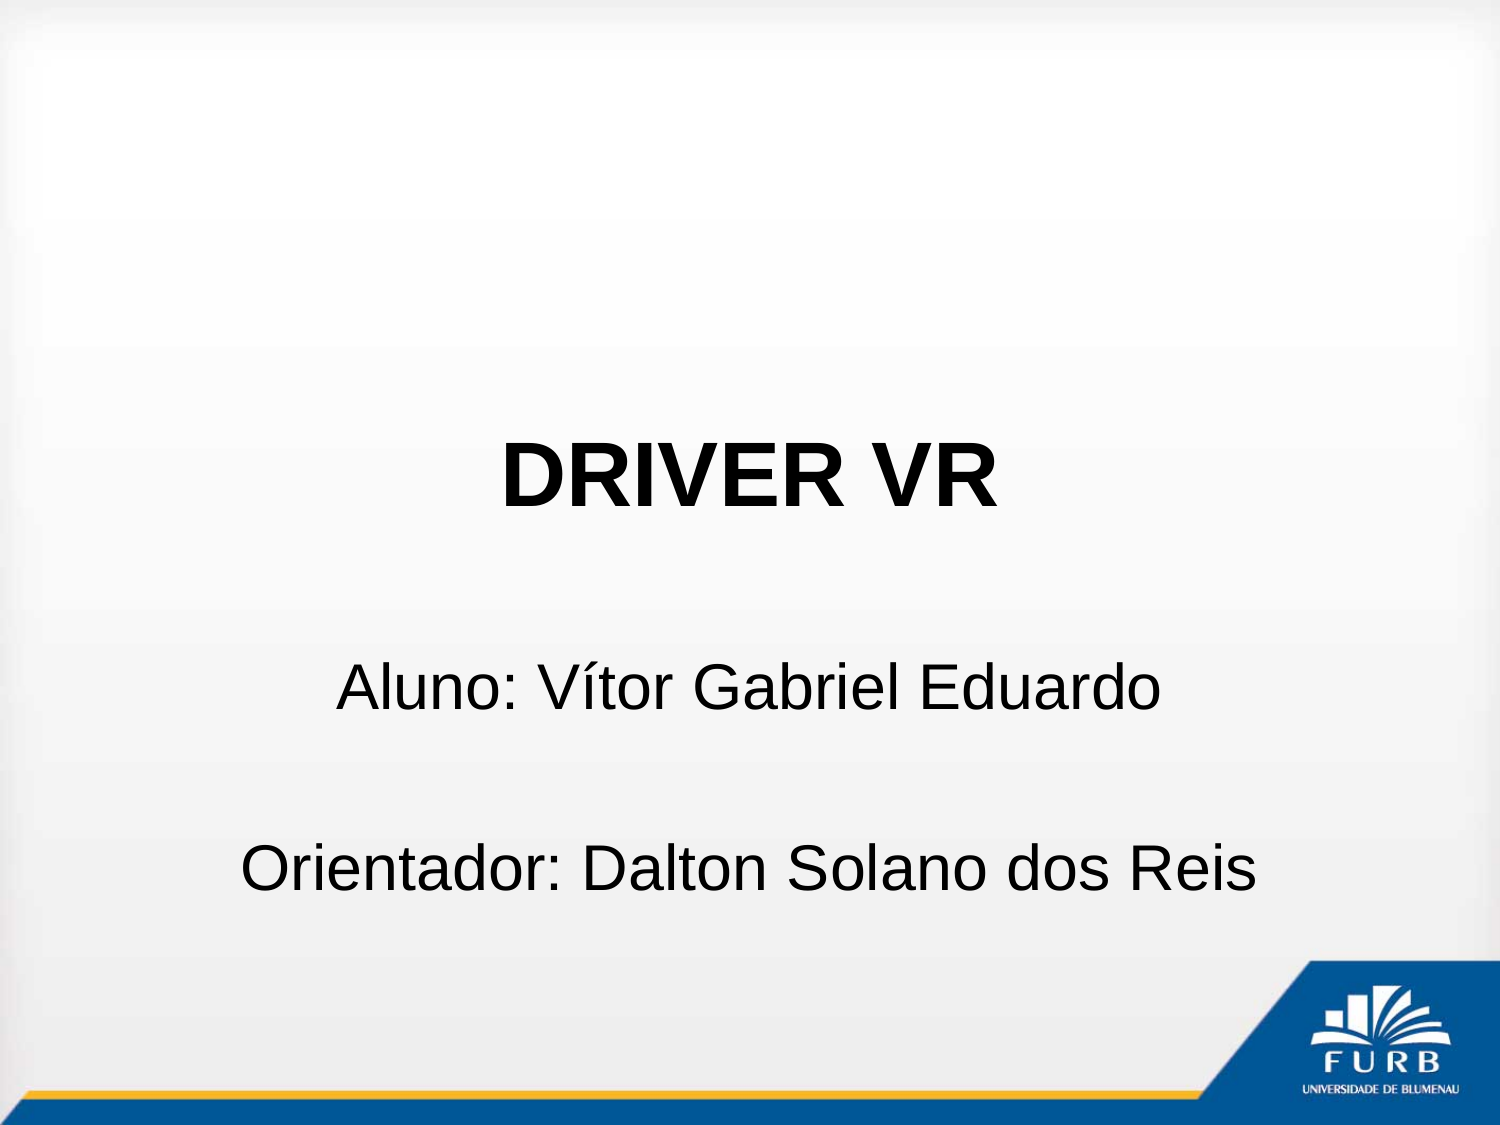

# DRIVER VR
Aluno: Vítor Gabriel Eduardo

Orientador: Dalton Solano dos Reis